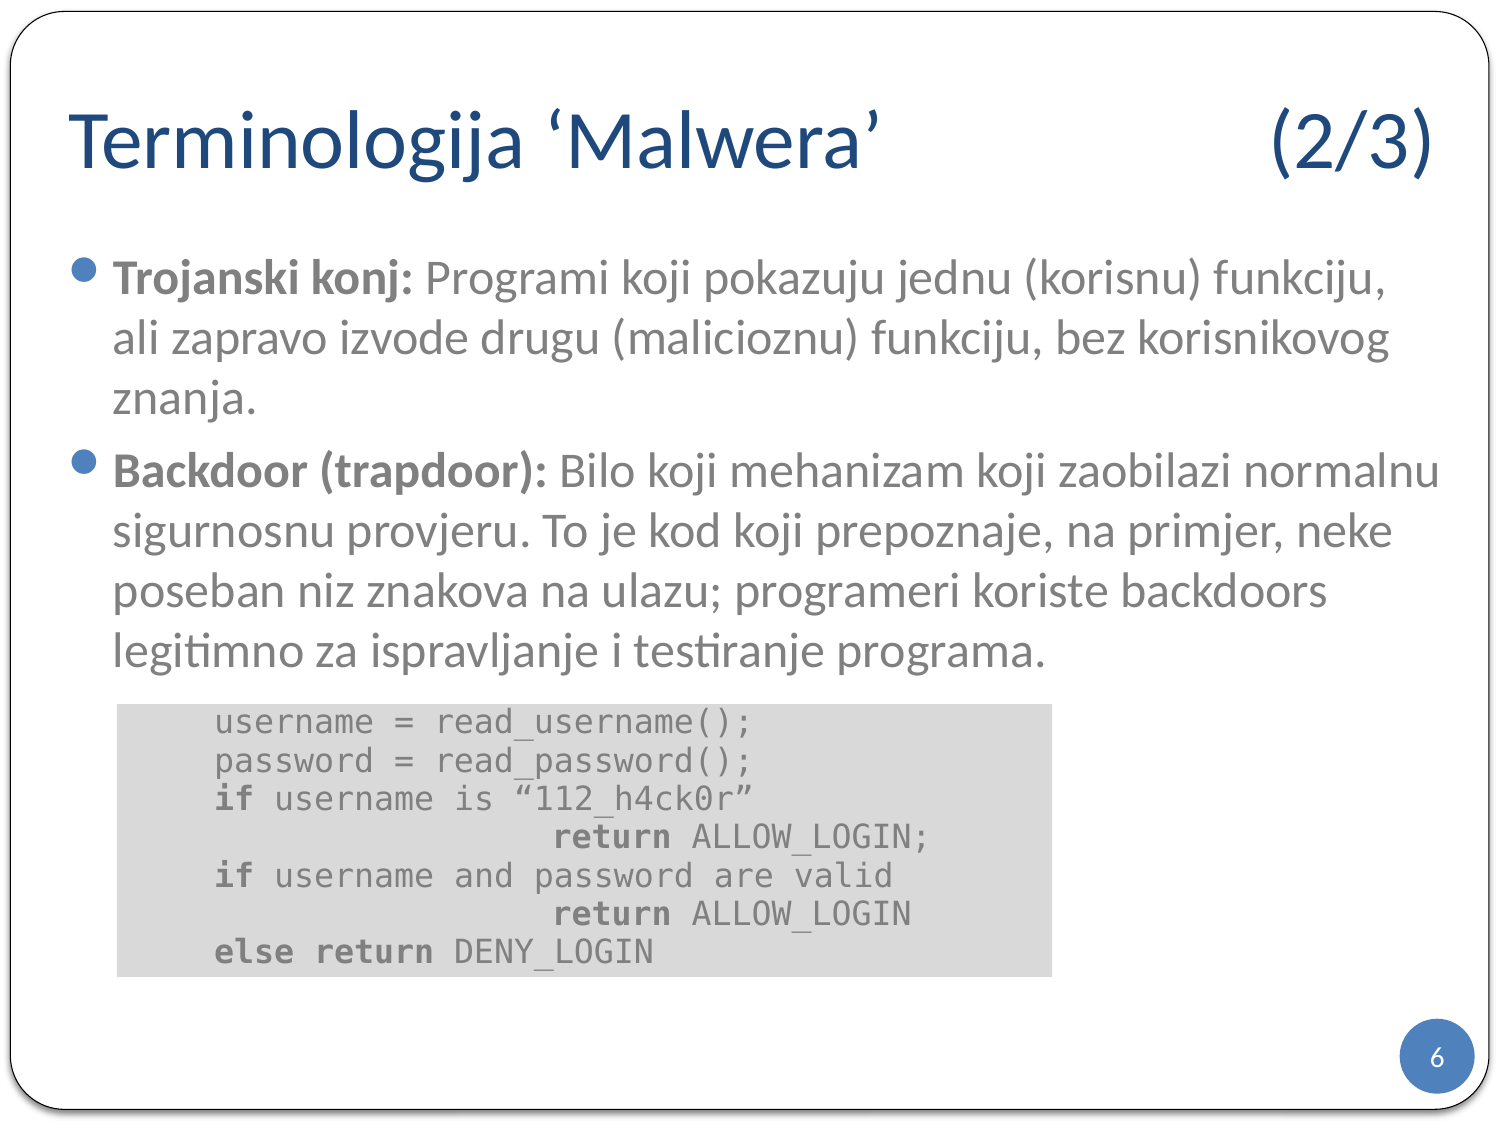

# Terminologija ‘Malwera’ 			(2/3)
Trojanski konj: Programi koji pokazuju jednu (korisnu) funkciju, ali zapravo izvode drugu (malicioznu) funkciju, bez korisnikovog znanja.
Backdoor (trapdoor): Bilo koji mehanizam koji zaobilazi normalnu sigurnosnu provjeru. To je kod koji prepoznaje, na primjer, neke poseban niz znakova na ulazu; programeri koriste backdoors legitimno za ispravljanje i testiranje programa.

username = read_username();
password = read_password();
if username is “112_h4ck0r”
			return ALLOW_LOGIN;
if username and password are valid
			return ALLOW_LOGIN
else return DENY_LOGIN
6